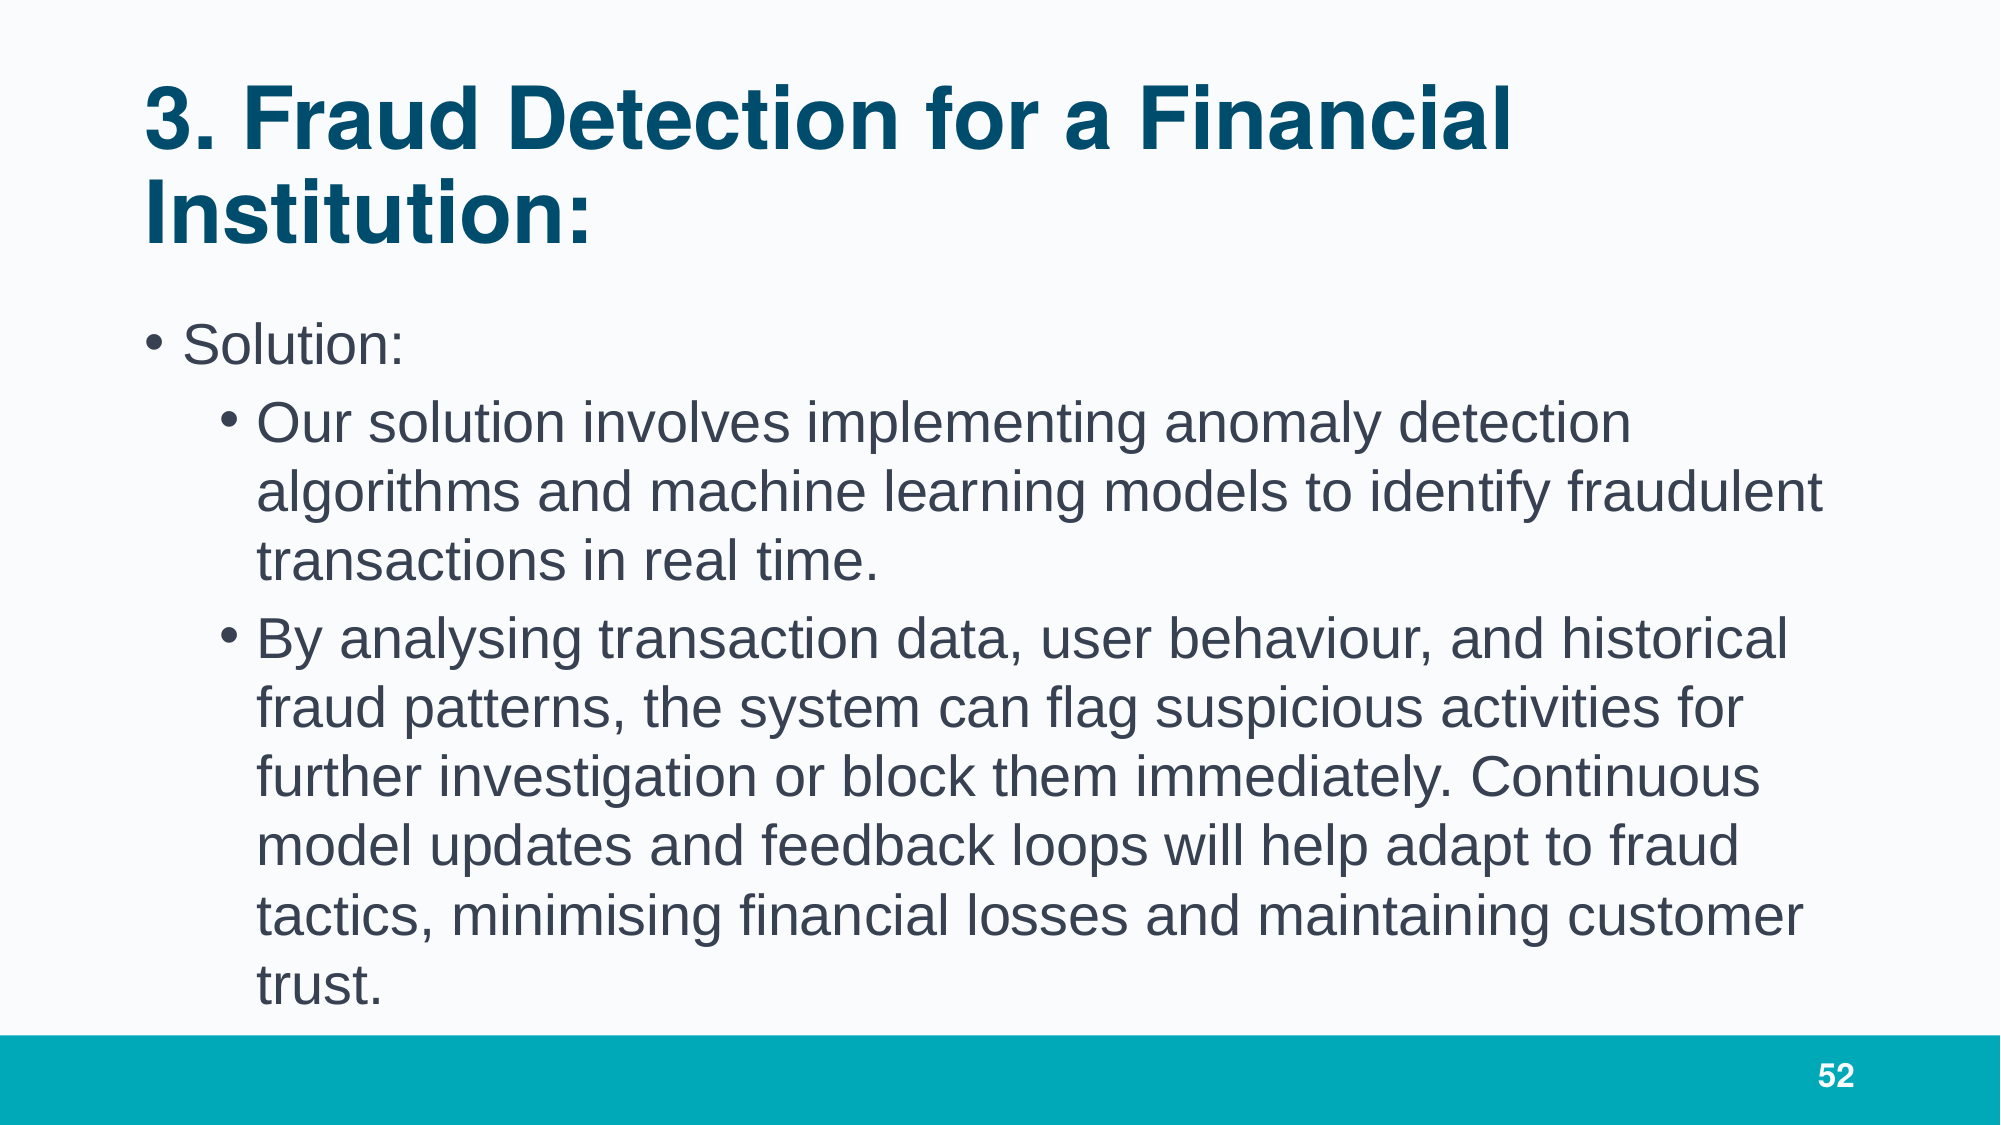

# 3. Fraud Detection for a Financial Institution:
Solution:
Our solution involves implementing anomaly detection algorithms and machine learning models to identify fraudulent transactions in real time.
By analysing transaction data, user behaviour, and historical fraud patterns, the system can flag suspicious activities for further investigation or block them immediately. Continuous model updates and feedback loops will help adapt to fraud tactics, minimising financial losses and maintaining customer trust.
52